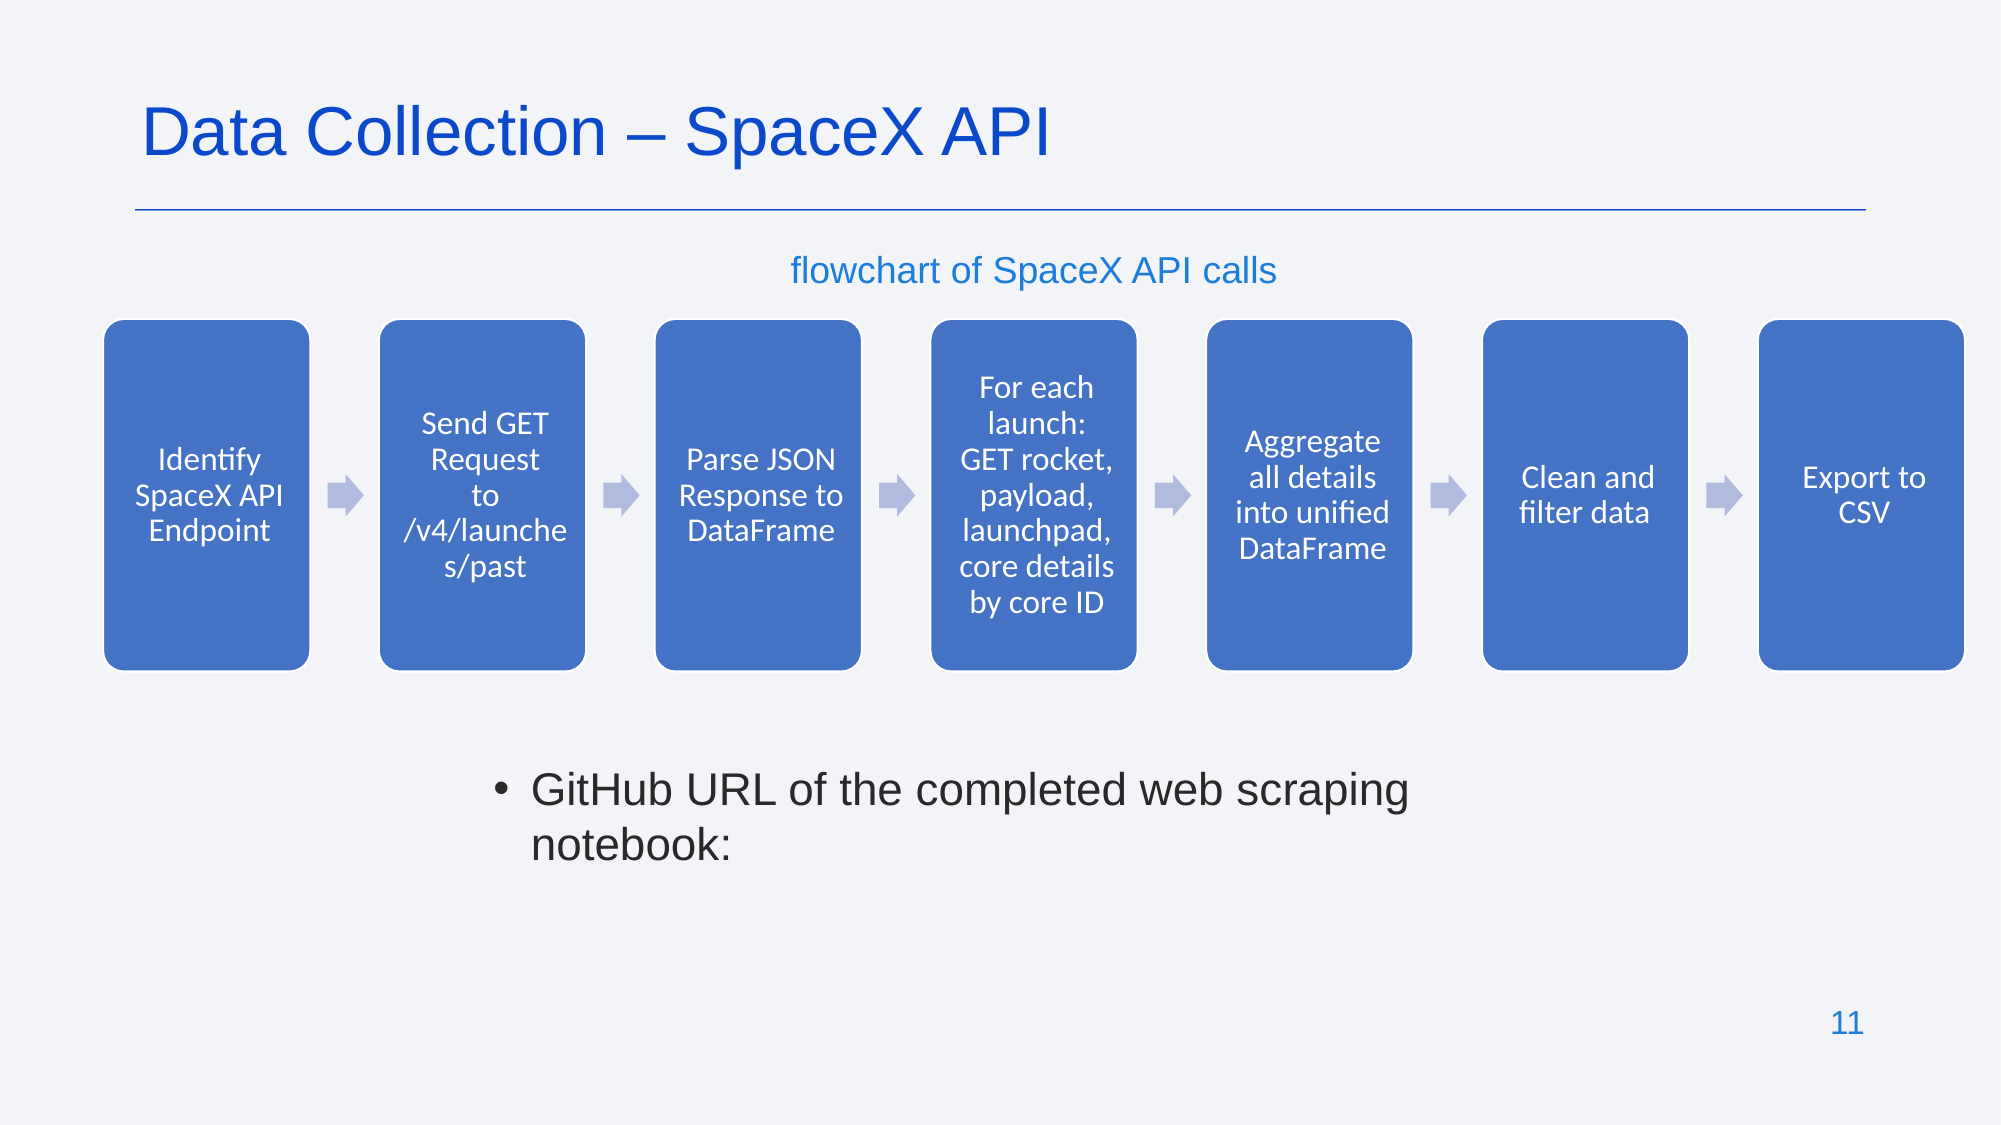

Data Collection – SpaceX API
flowchart of SpaceX API calls
Identify SpaceX API Endpoint

Send GET Request to /v4/launches/past

Parse JSON Response to DataFrame

For each launch:
GET rocket, payload, launchpad, core details by core ID

Aggregate all details into unified DataFrame

Clean and filter data

Export to CSV

GitHub URL of the completed web scraping notebook:
11